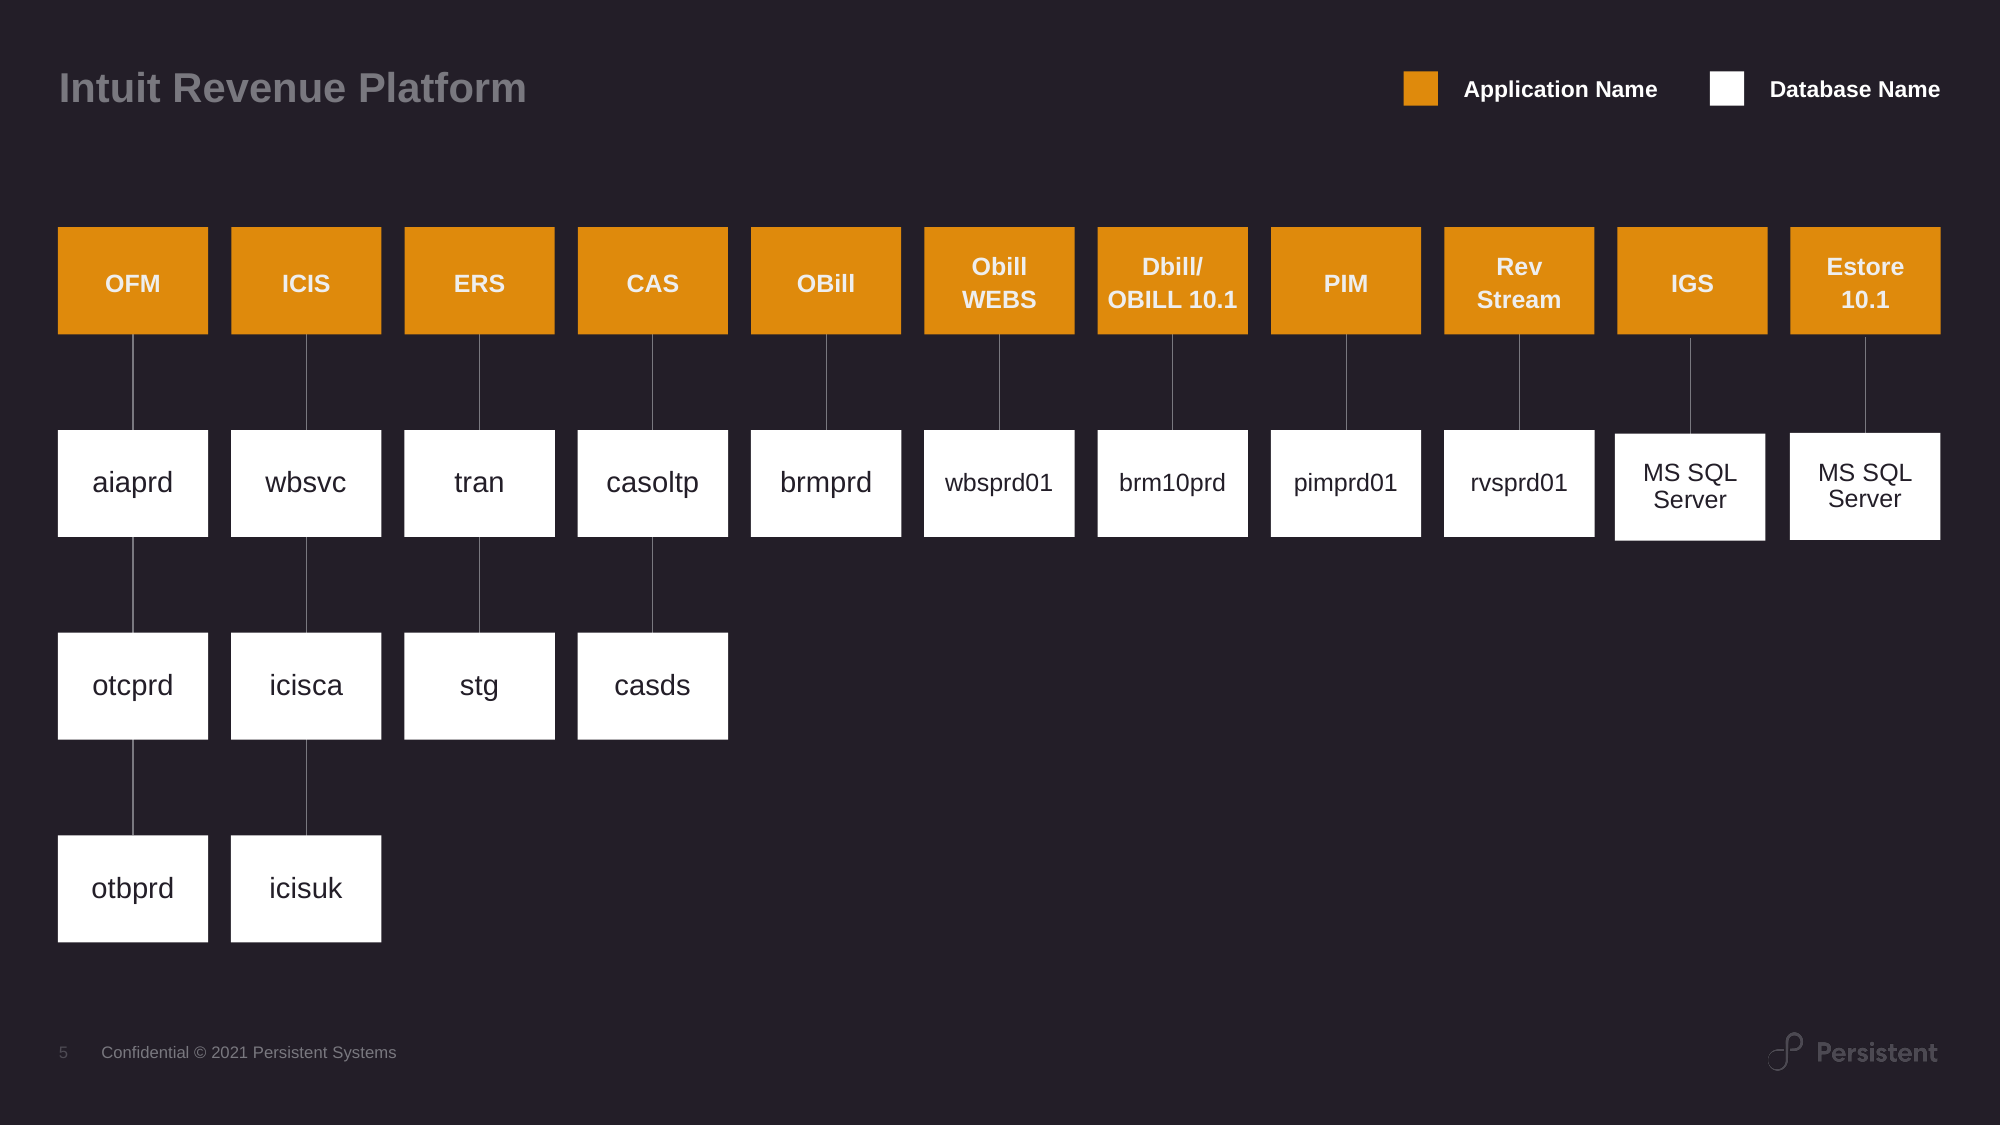

Application Name
Database Name

# Intuit Revenue Platform
OFM
ICIS
ERS
CAS
OBill
Obill
WEBS
Dbill/
OBILL 10.1
PIM
Rev
Stream
IGS
Estore
10.1
aiaprd
wbsvc
tran
casoltp
brmprd
wbsprd01
brm10prd
pimprd01
rvsprd01
otcprd
icisca
stg
casds
otbprd
icisuk
MS SQL Server
MS SQL Server
5